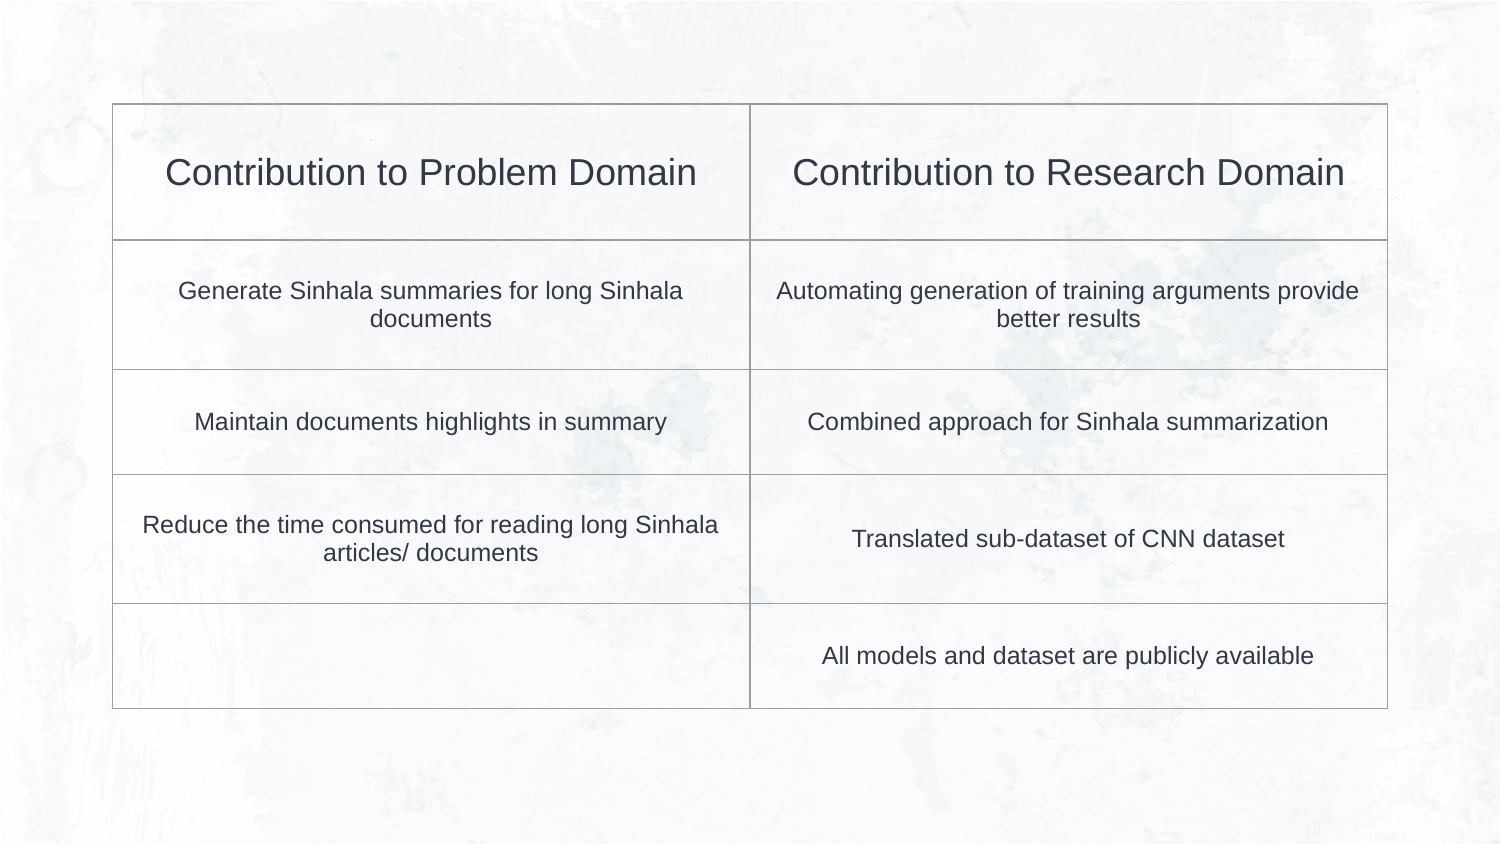

| Contribution to Problem Domain | Contribution to Research Domain |
| --- | --- |
| Generate Sinhala summaries for long Sinhala documents | Automating generation of training arguments provide better results |
| Maintain documents highlights in summary | Combined approach for Sinhala summarization |
| Reduce the time consumed for reading long Sinhala articles/ documents | Translated sub-dataset of CNN dataset |
|  | All models and dataset are publicly available |